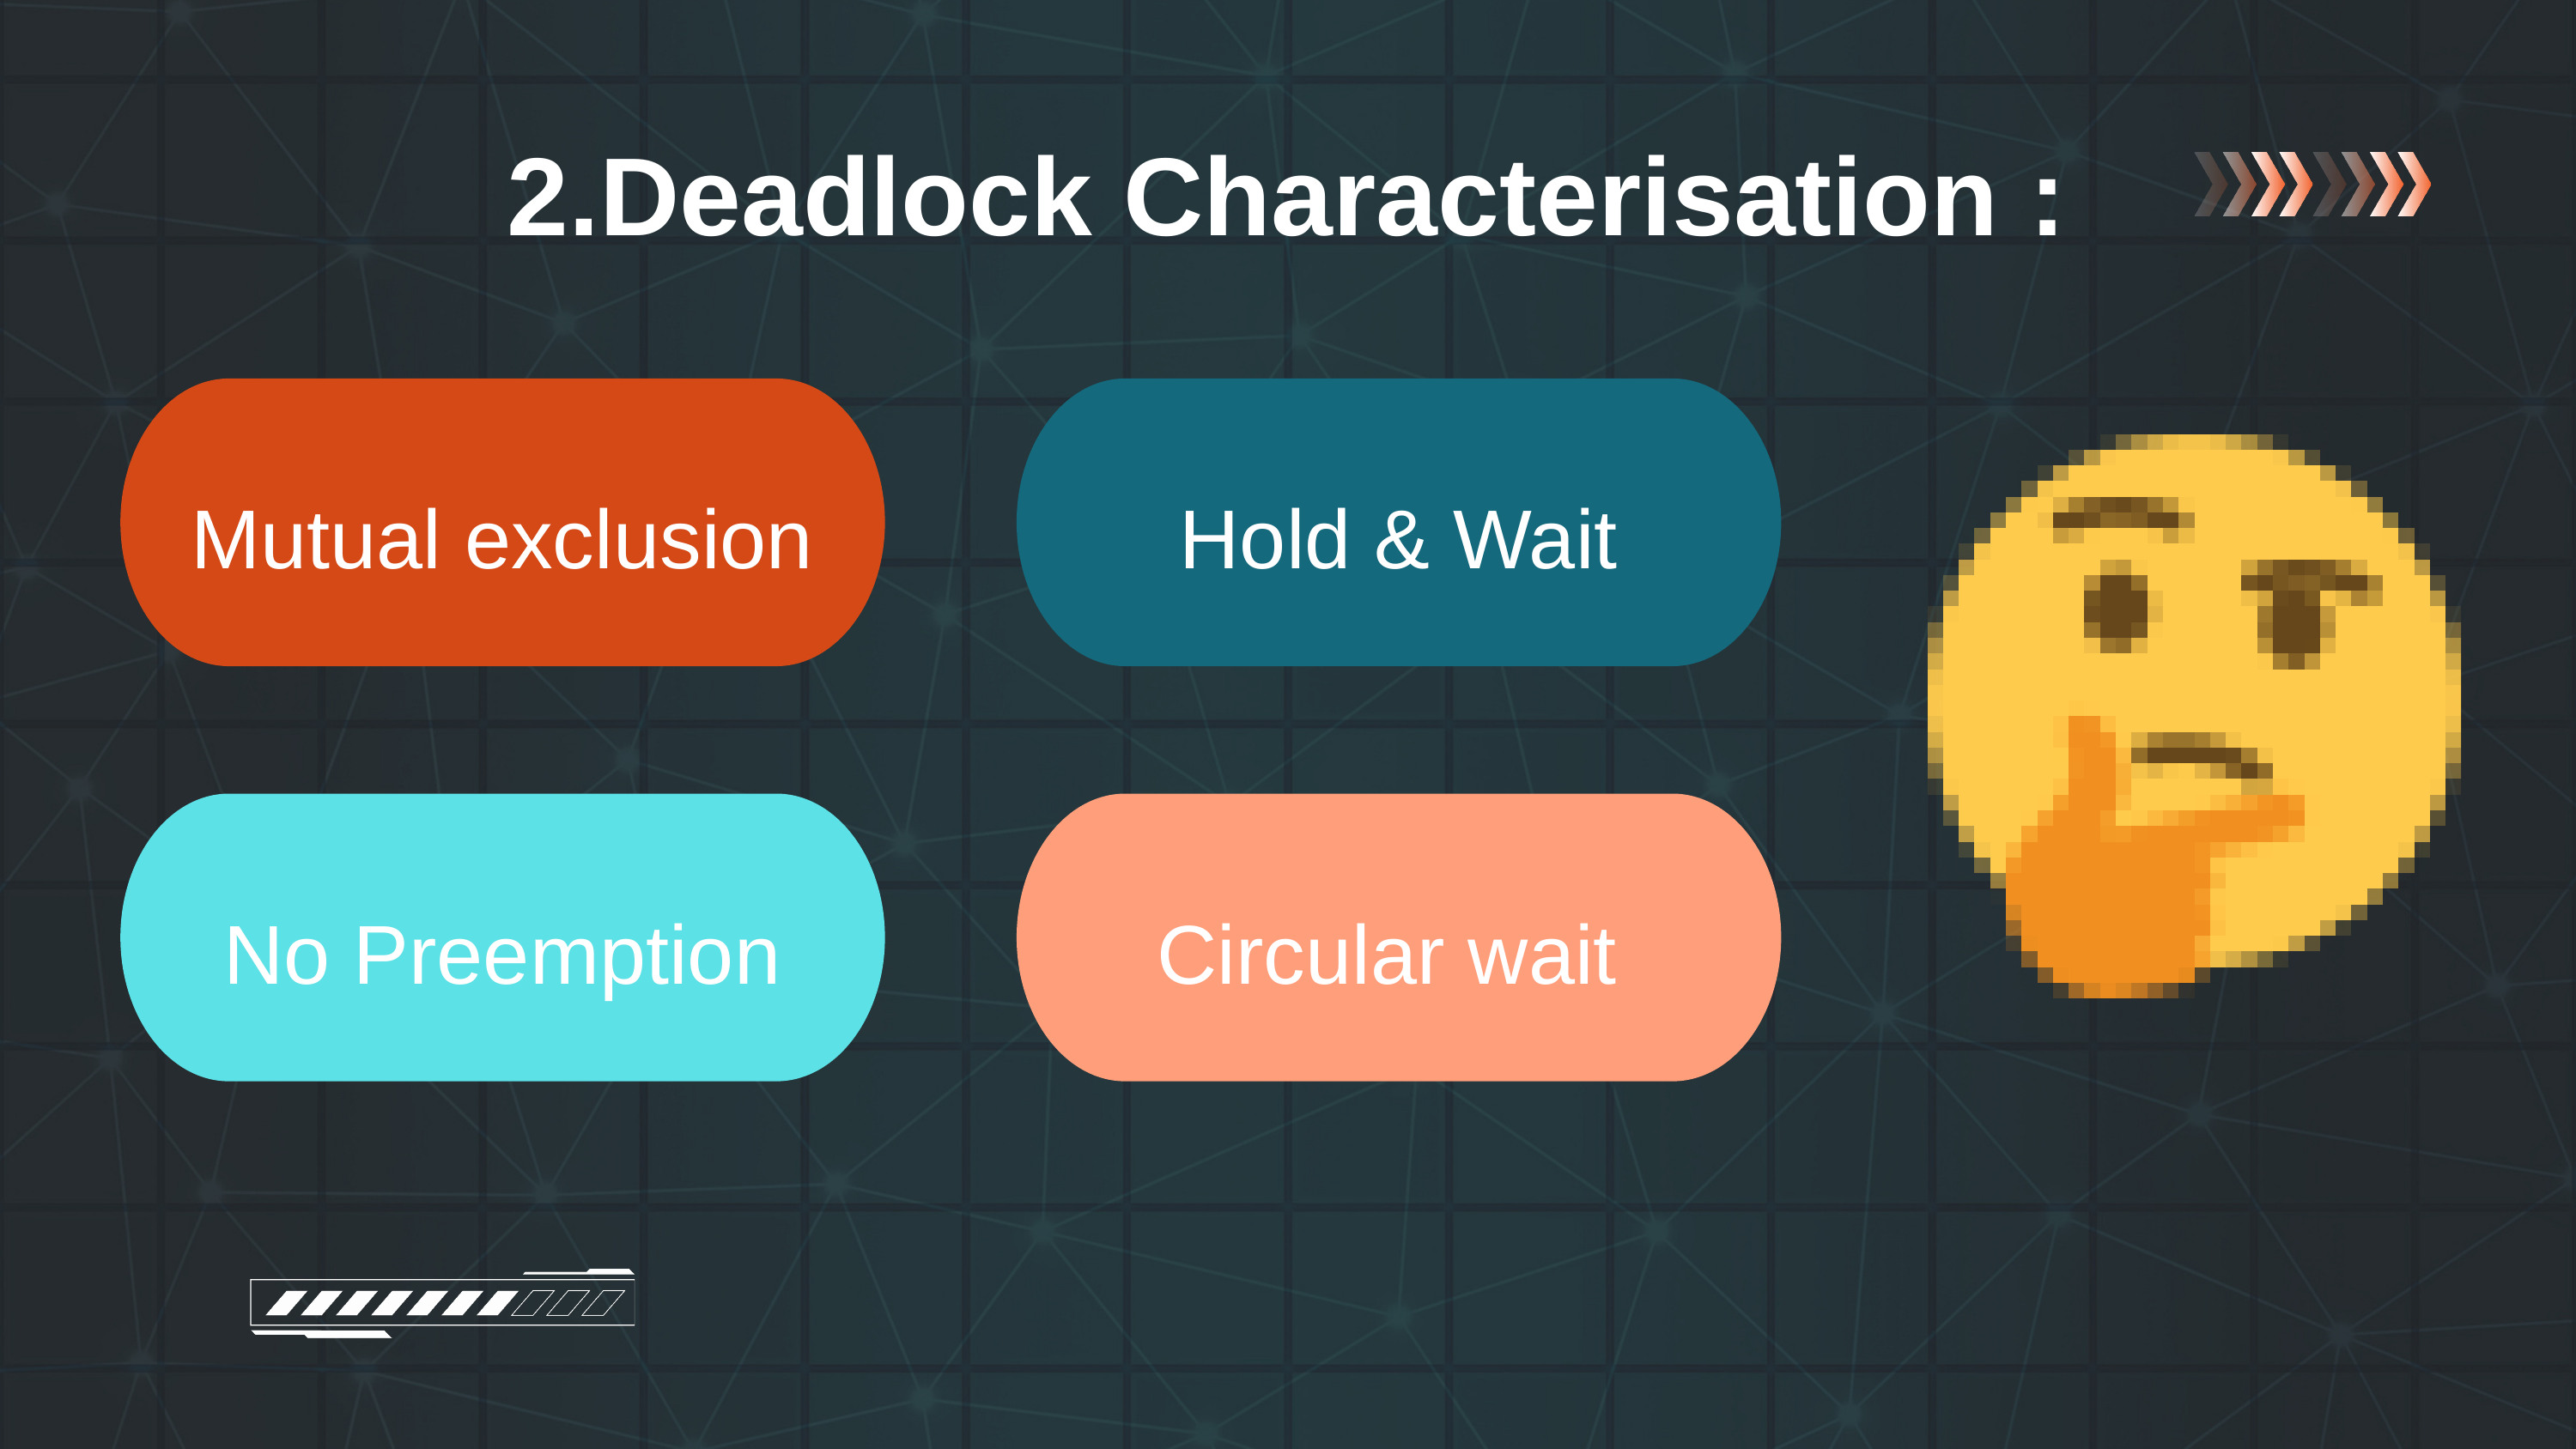

2.Deadlock Characterisation :

Mutual exclusion

Hold & Wait

No Preemption

Circular wait